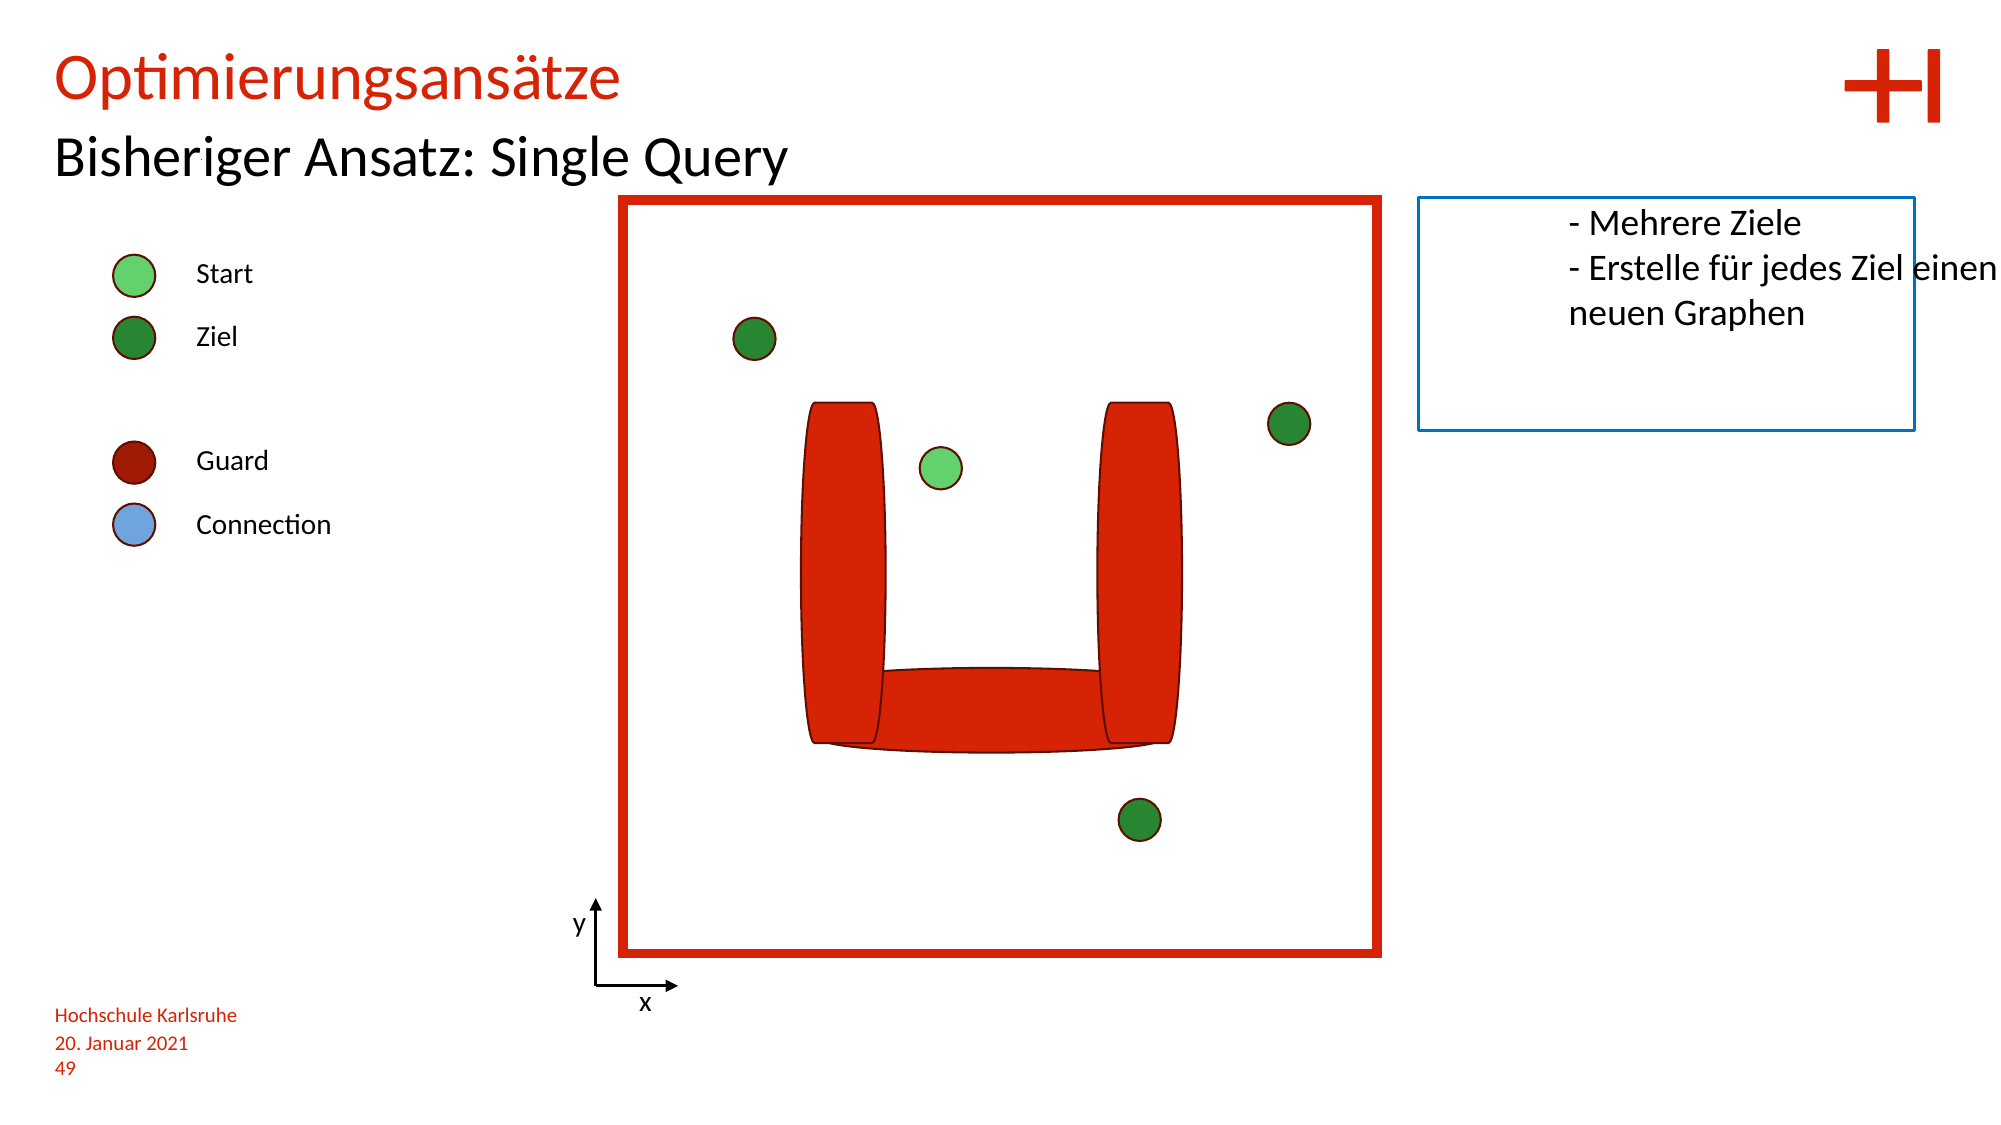

Optimierungsansätze
Bisheriger Ansatz: Single Query

	- Mehrere Ziele
	- Erstelle für jedes Ziel einen
	neuen Graphen

Start

Ziel

Guard

Connection

y
x
Hochschule Karlsruhe
20. Januar 2021
49